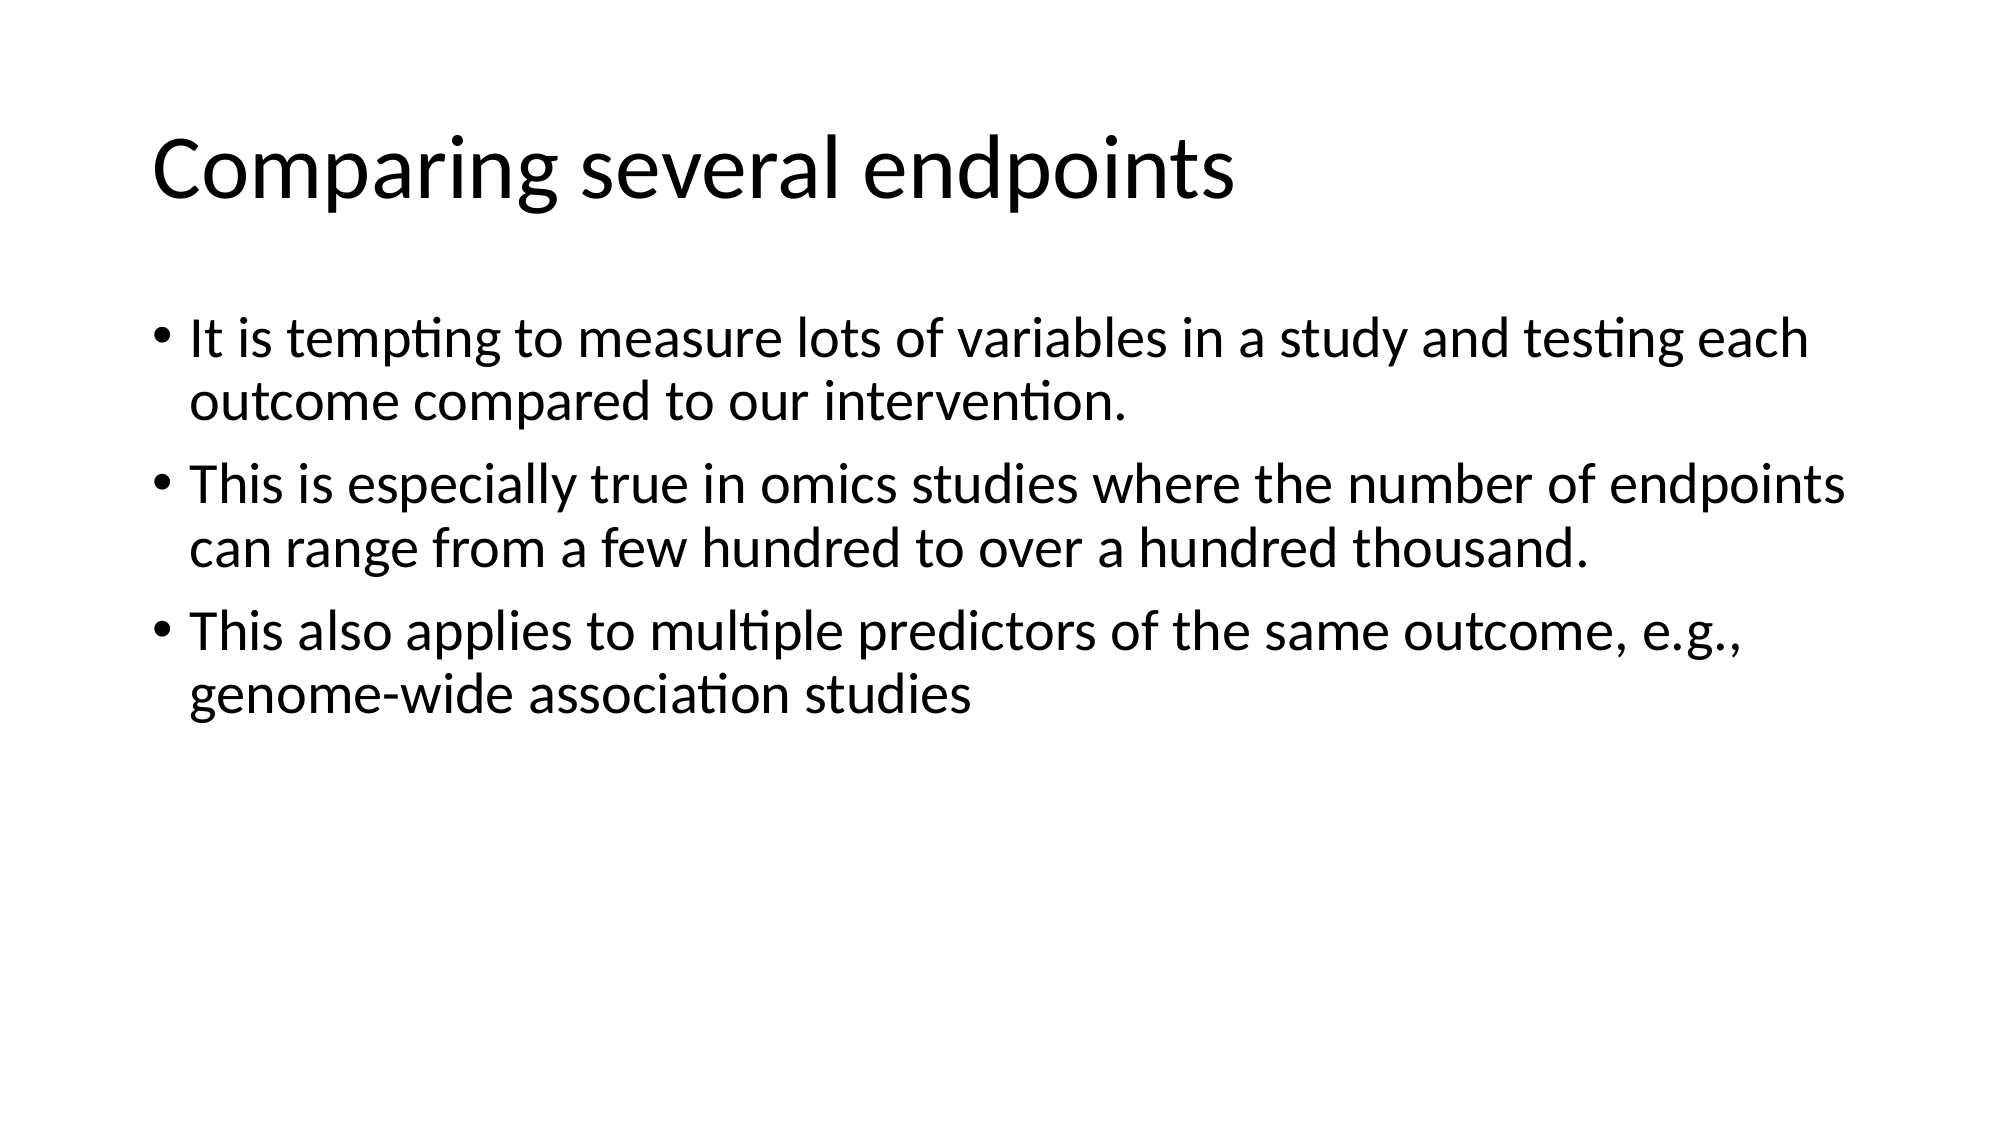

# Comparing several endpoints
It is tempting to measure lots of variables in a study and testing each outcome compared to our intervention.
This is especially true in omics studies where the number of endpoints can range from a few hundred to over a hundred thousand.
This also applies to multiple predictors of the same outcome, e.g., genome-wide association studies